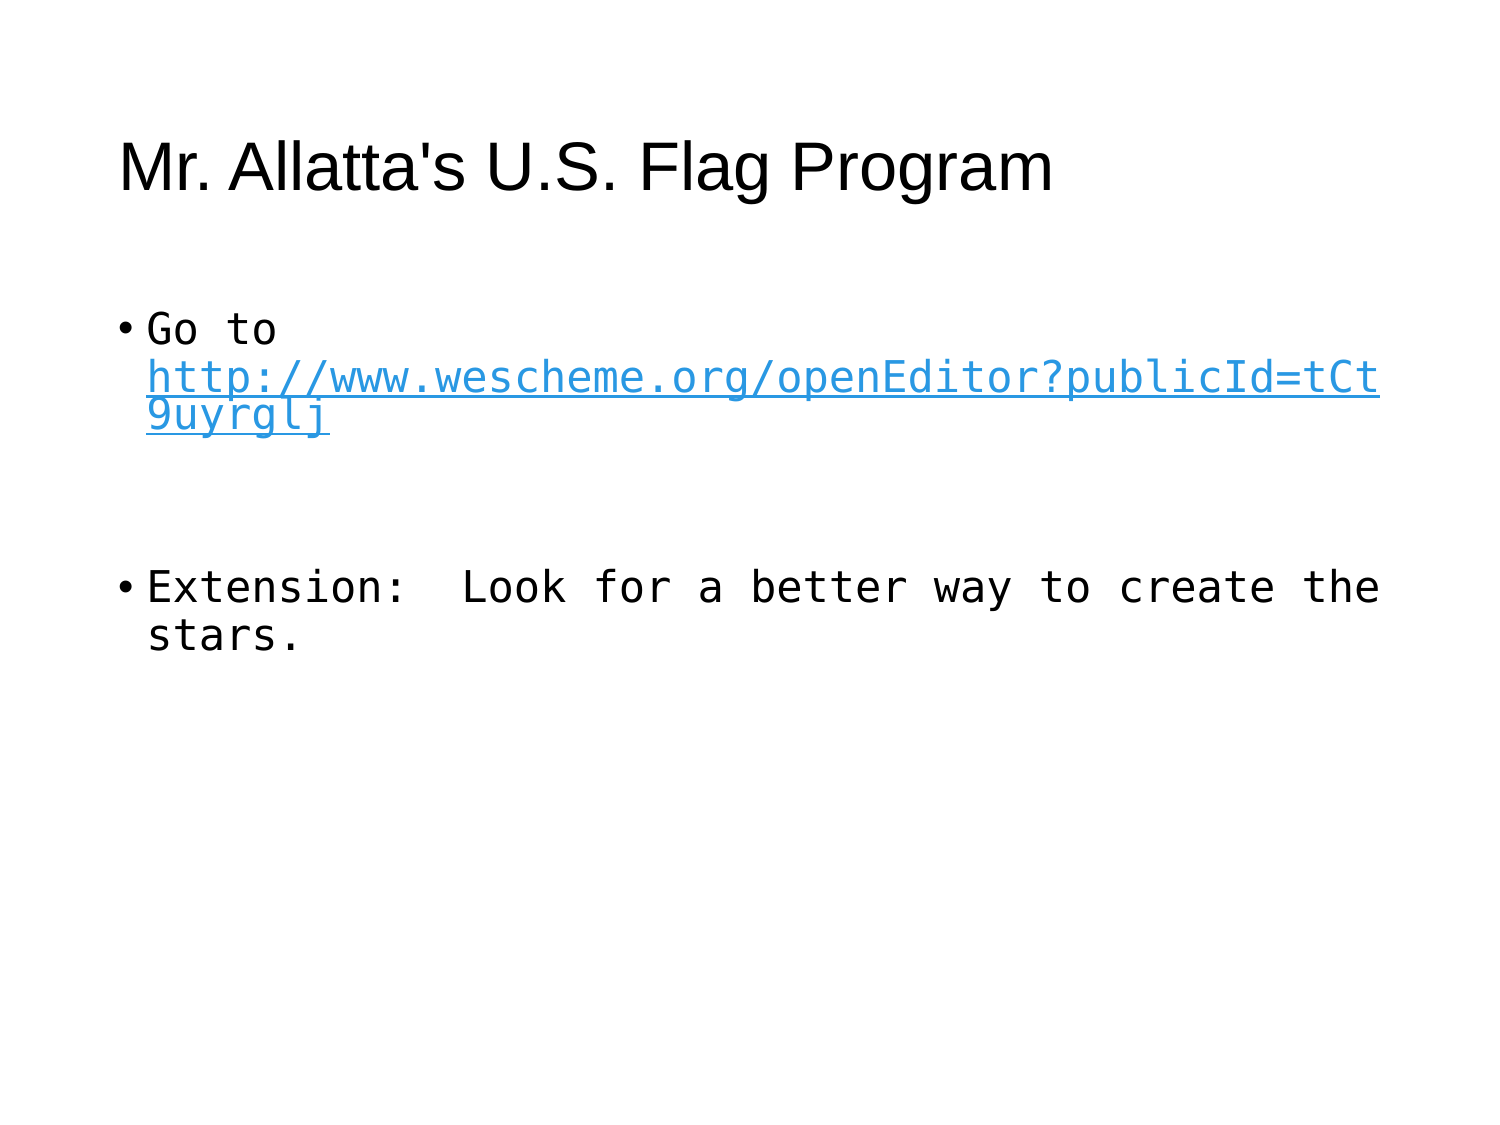

# Mr. Allatta's U.S. Flag Program
Go to http://www.wescheme.org/openEditor?publicId=tCt9uyrglj

Extension:  Look for a better way to create the stars.